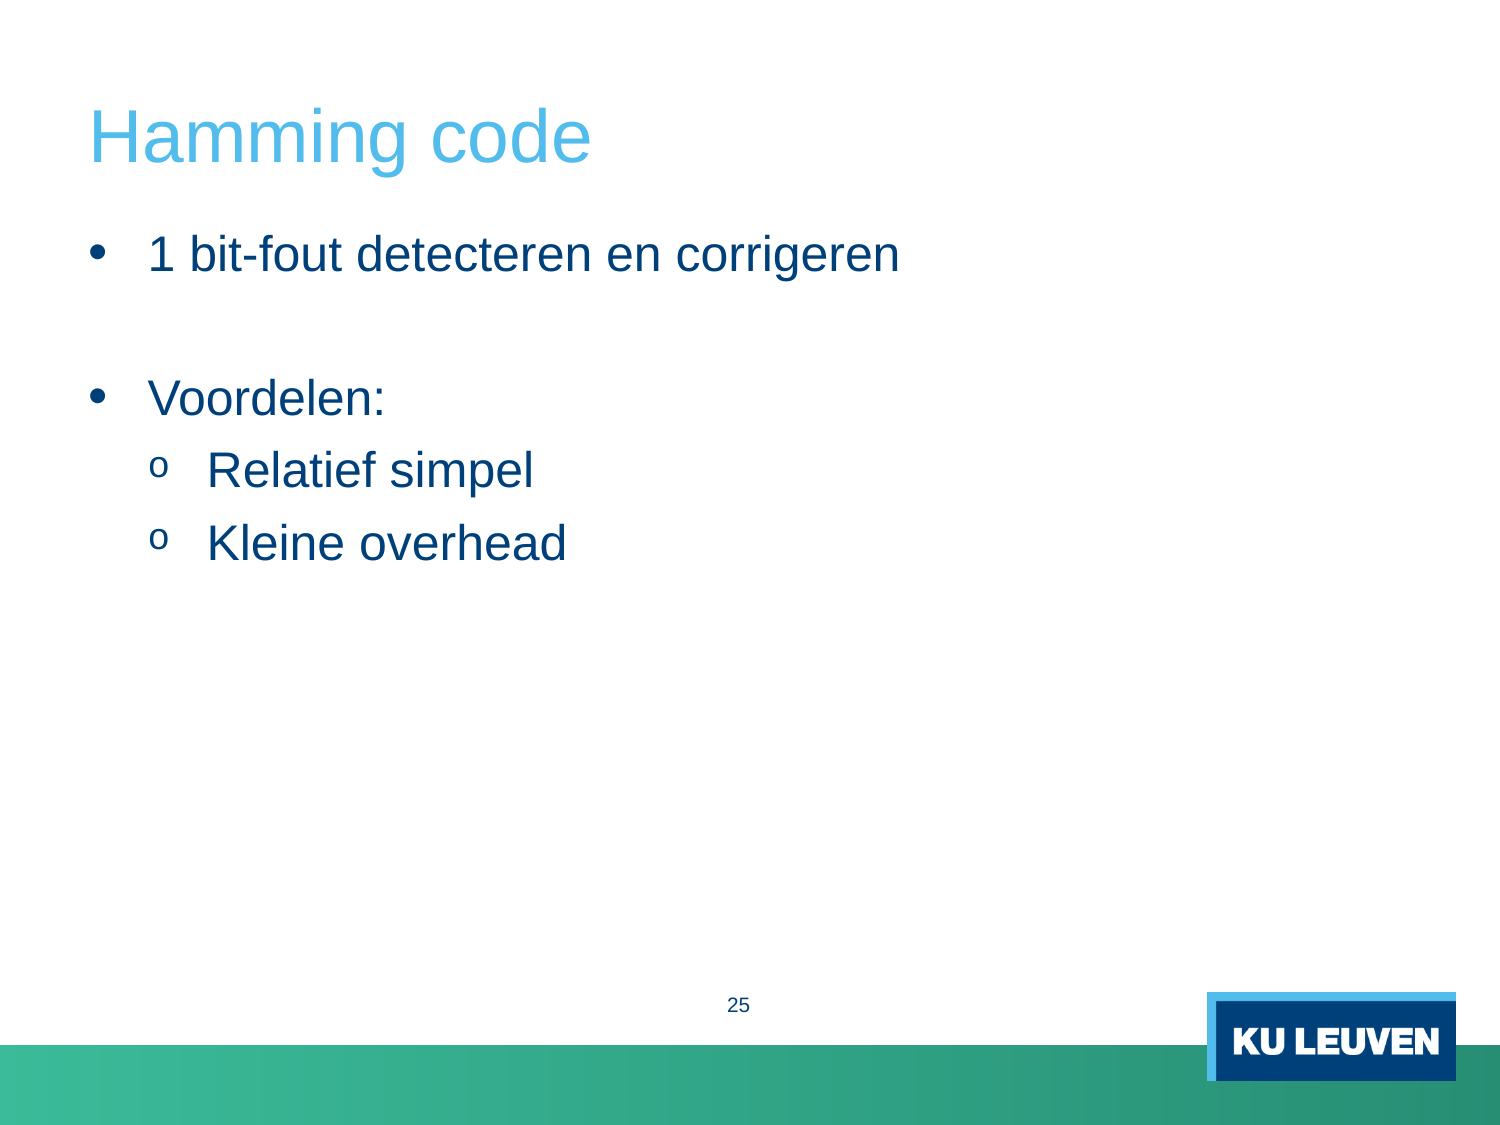

# Hamming code
1 bit-fout detecteren en corrigeren

Voordelen:
Relatief simpel
Kleine overhead

25